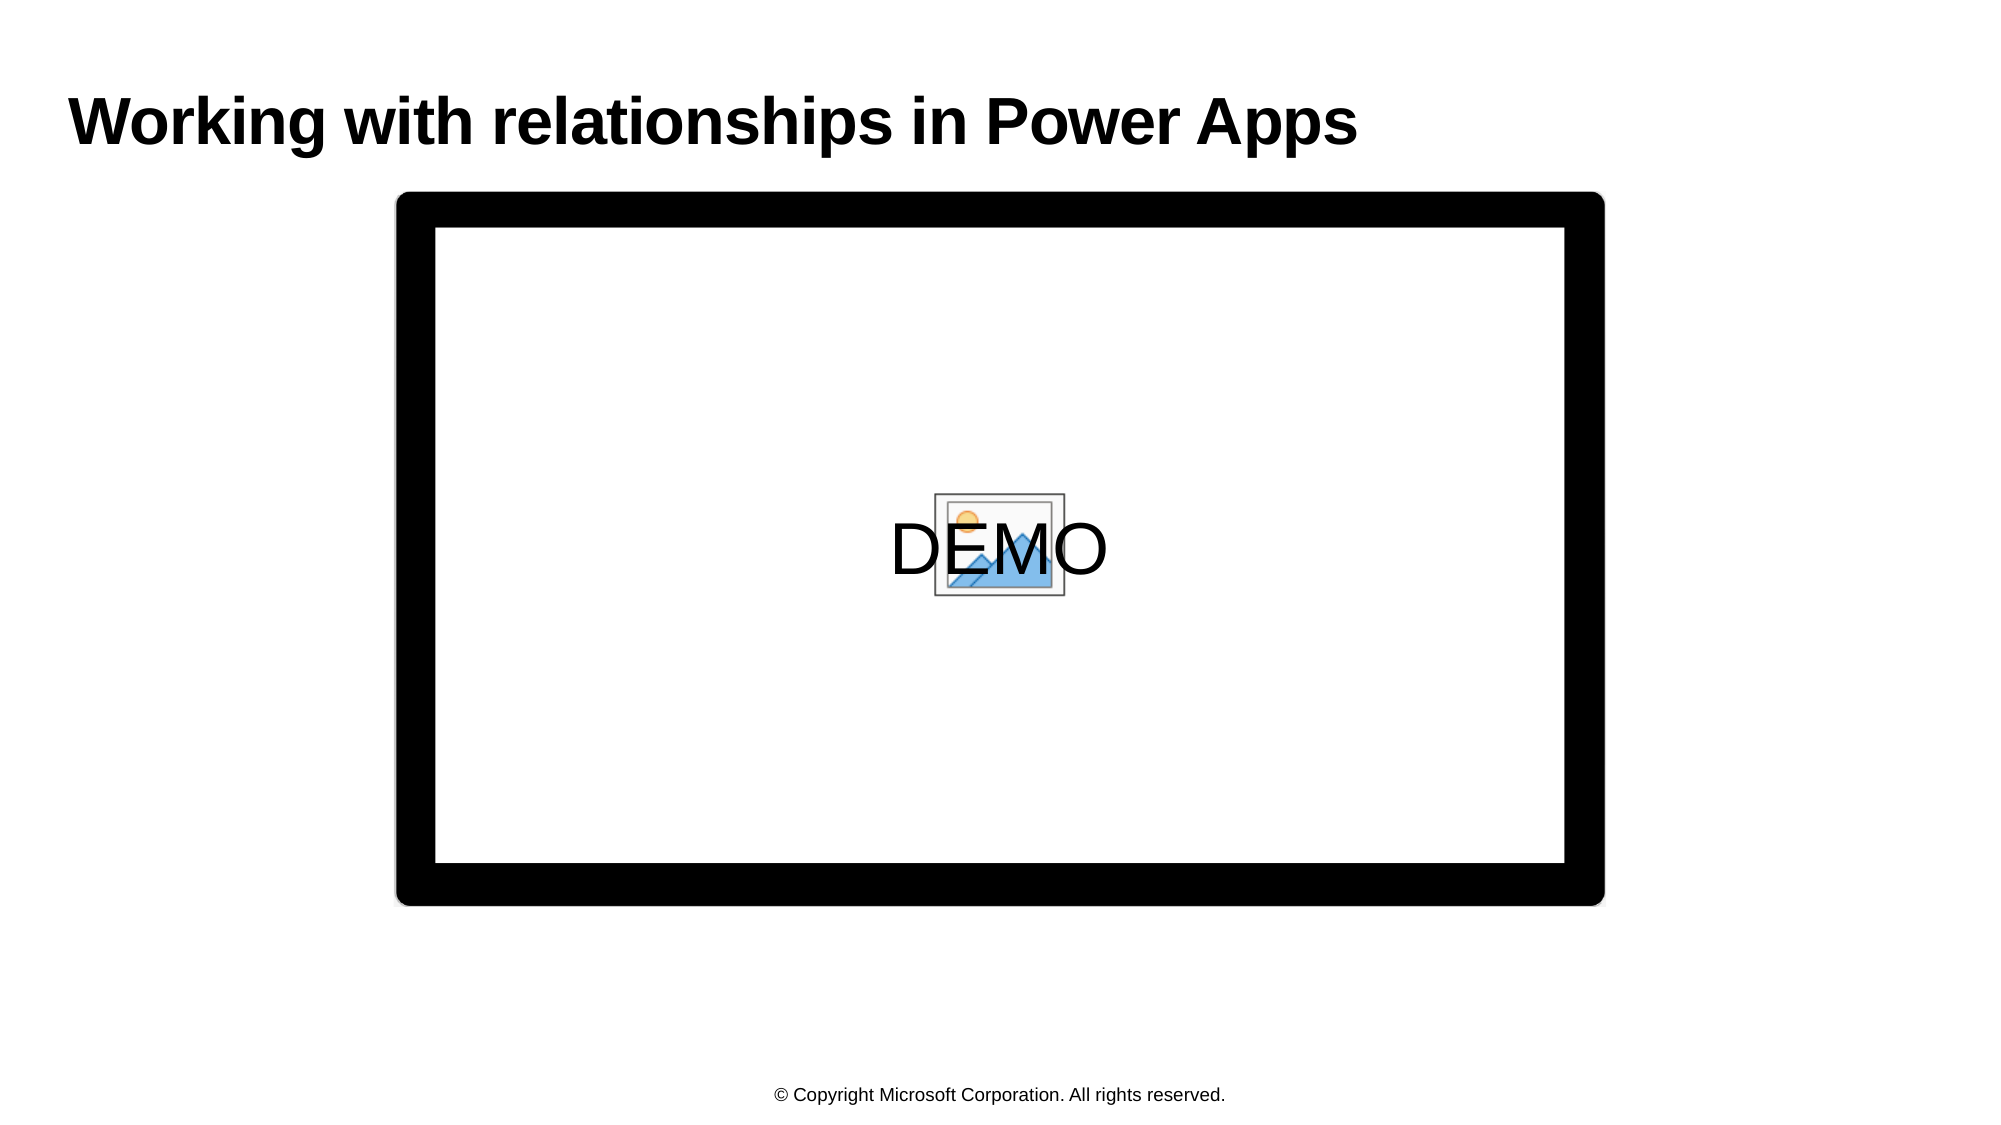

# Working with relationships in Power Apps